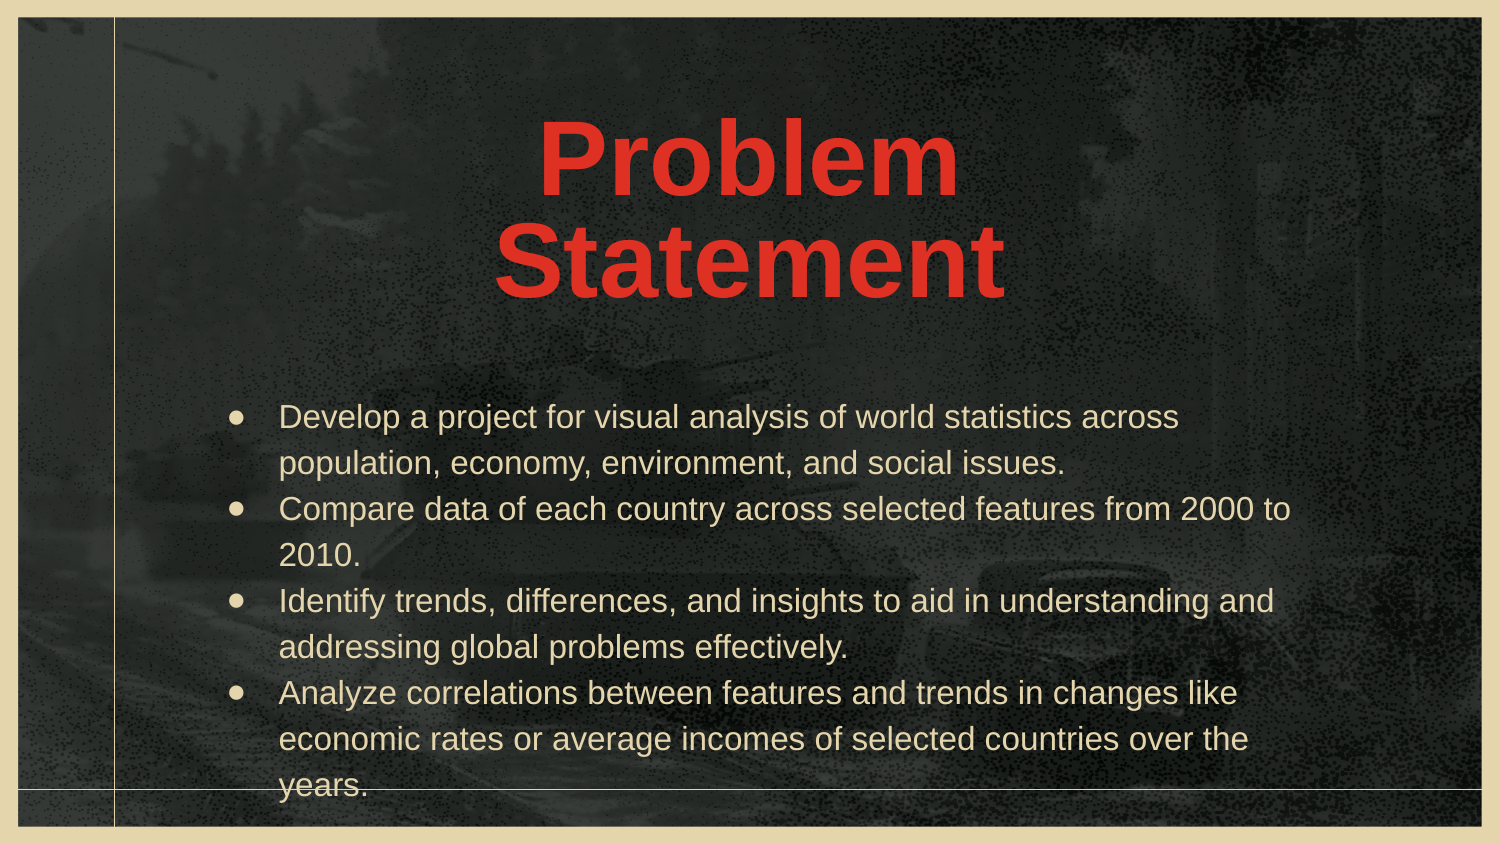

# Problem Statement
Develop a project for visual analysis of world statistics across population, economy, environment, and social issues.
Compare data of each country across selected features from 2000 to 2010.
Identify trends, differences, and insights to aid in understanding and addressing global problems effectively.
Analyze correlations between features and trends in changes like economic rates or average incomes of selected countries over the years.